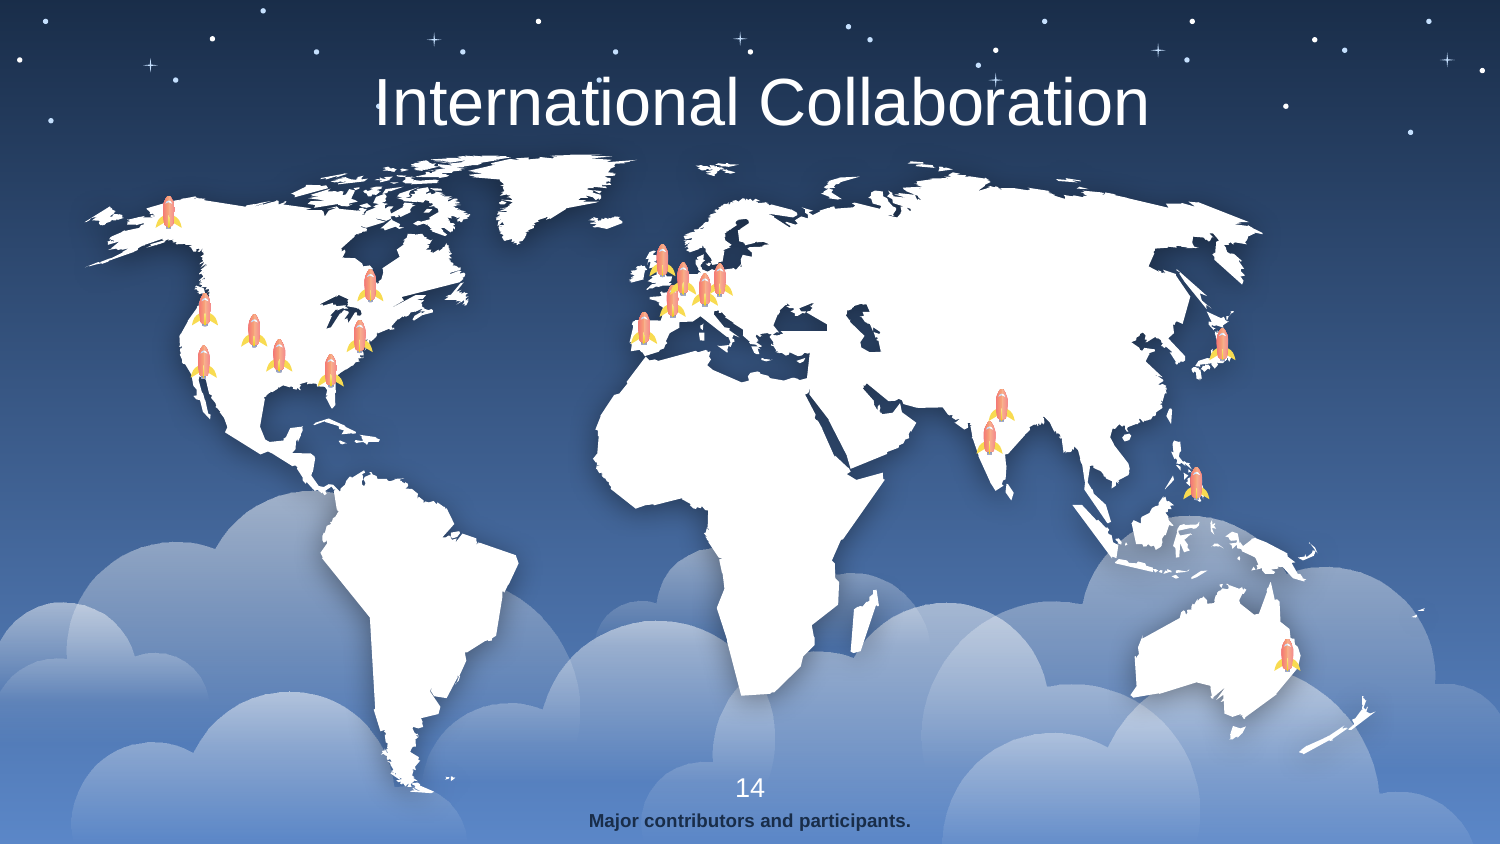

International Collaboration

14
Major contributors and participants.